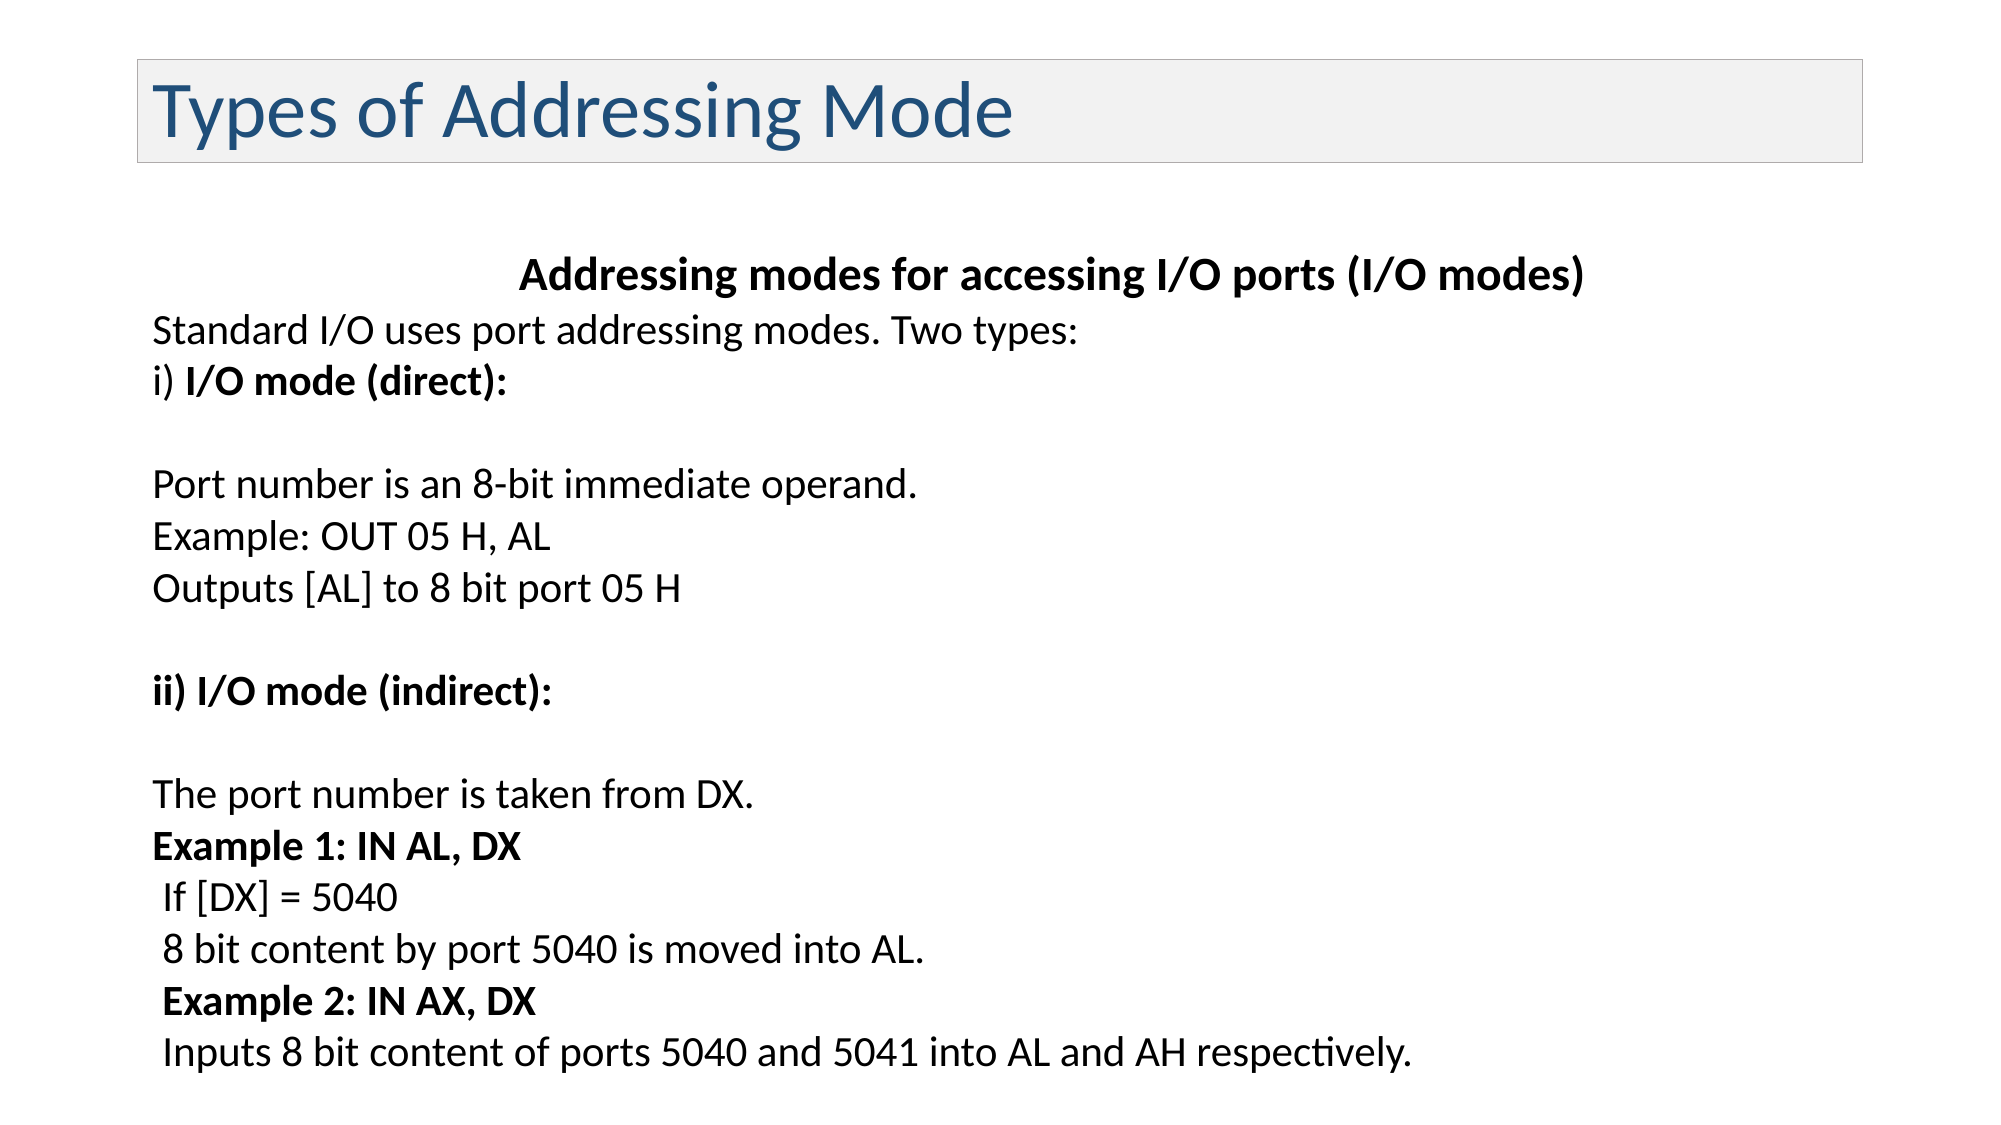

# Types of Addressing Mode
Addressing modes for accessing I/O ports (I/O modes)
Standard I/O uses port addressing modes. Two types:
i) I/O mode (direct):

Port number is an 8-bit immediate operand.
Example: OUT 05 H, AL
Outputs [AL] to 8 bit port 05 H

ii) I/O mode (indirect):

The port number is taken from DX.
Example 1: IN AL, DX
 If [DX] = 5040
 8 bit content by port 5040 is moved into AL.
 Example 2: IN AX, DX
 Inputs 8 bit content of ports 5040 and 5041 into AL and AH respectively.